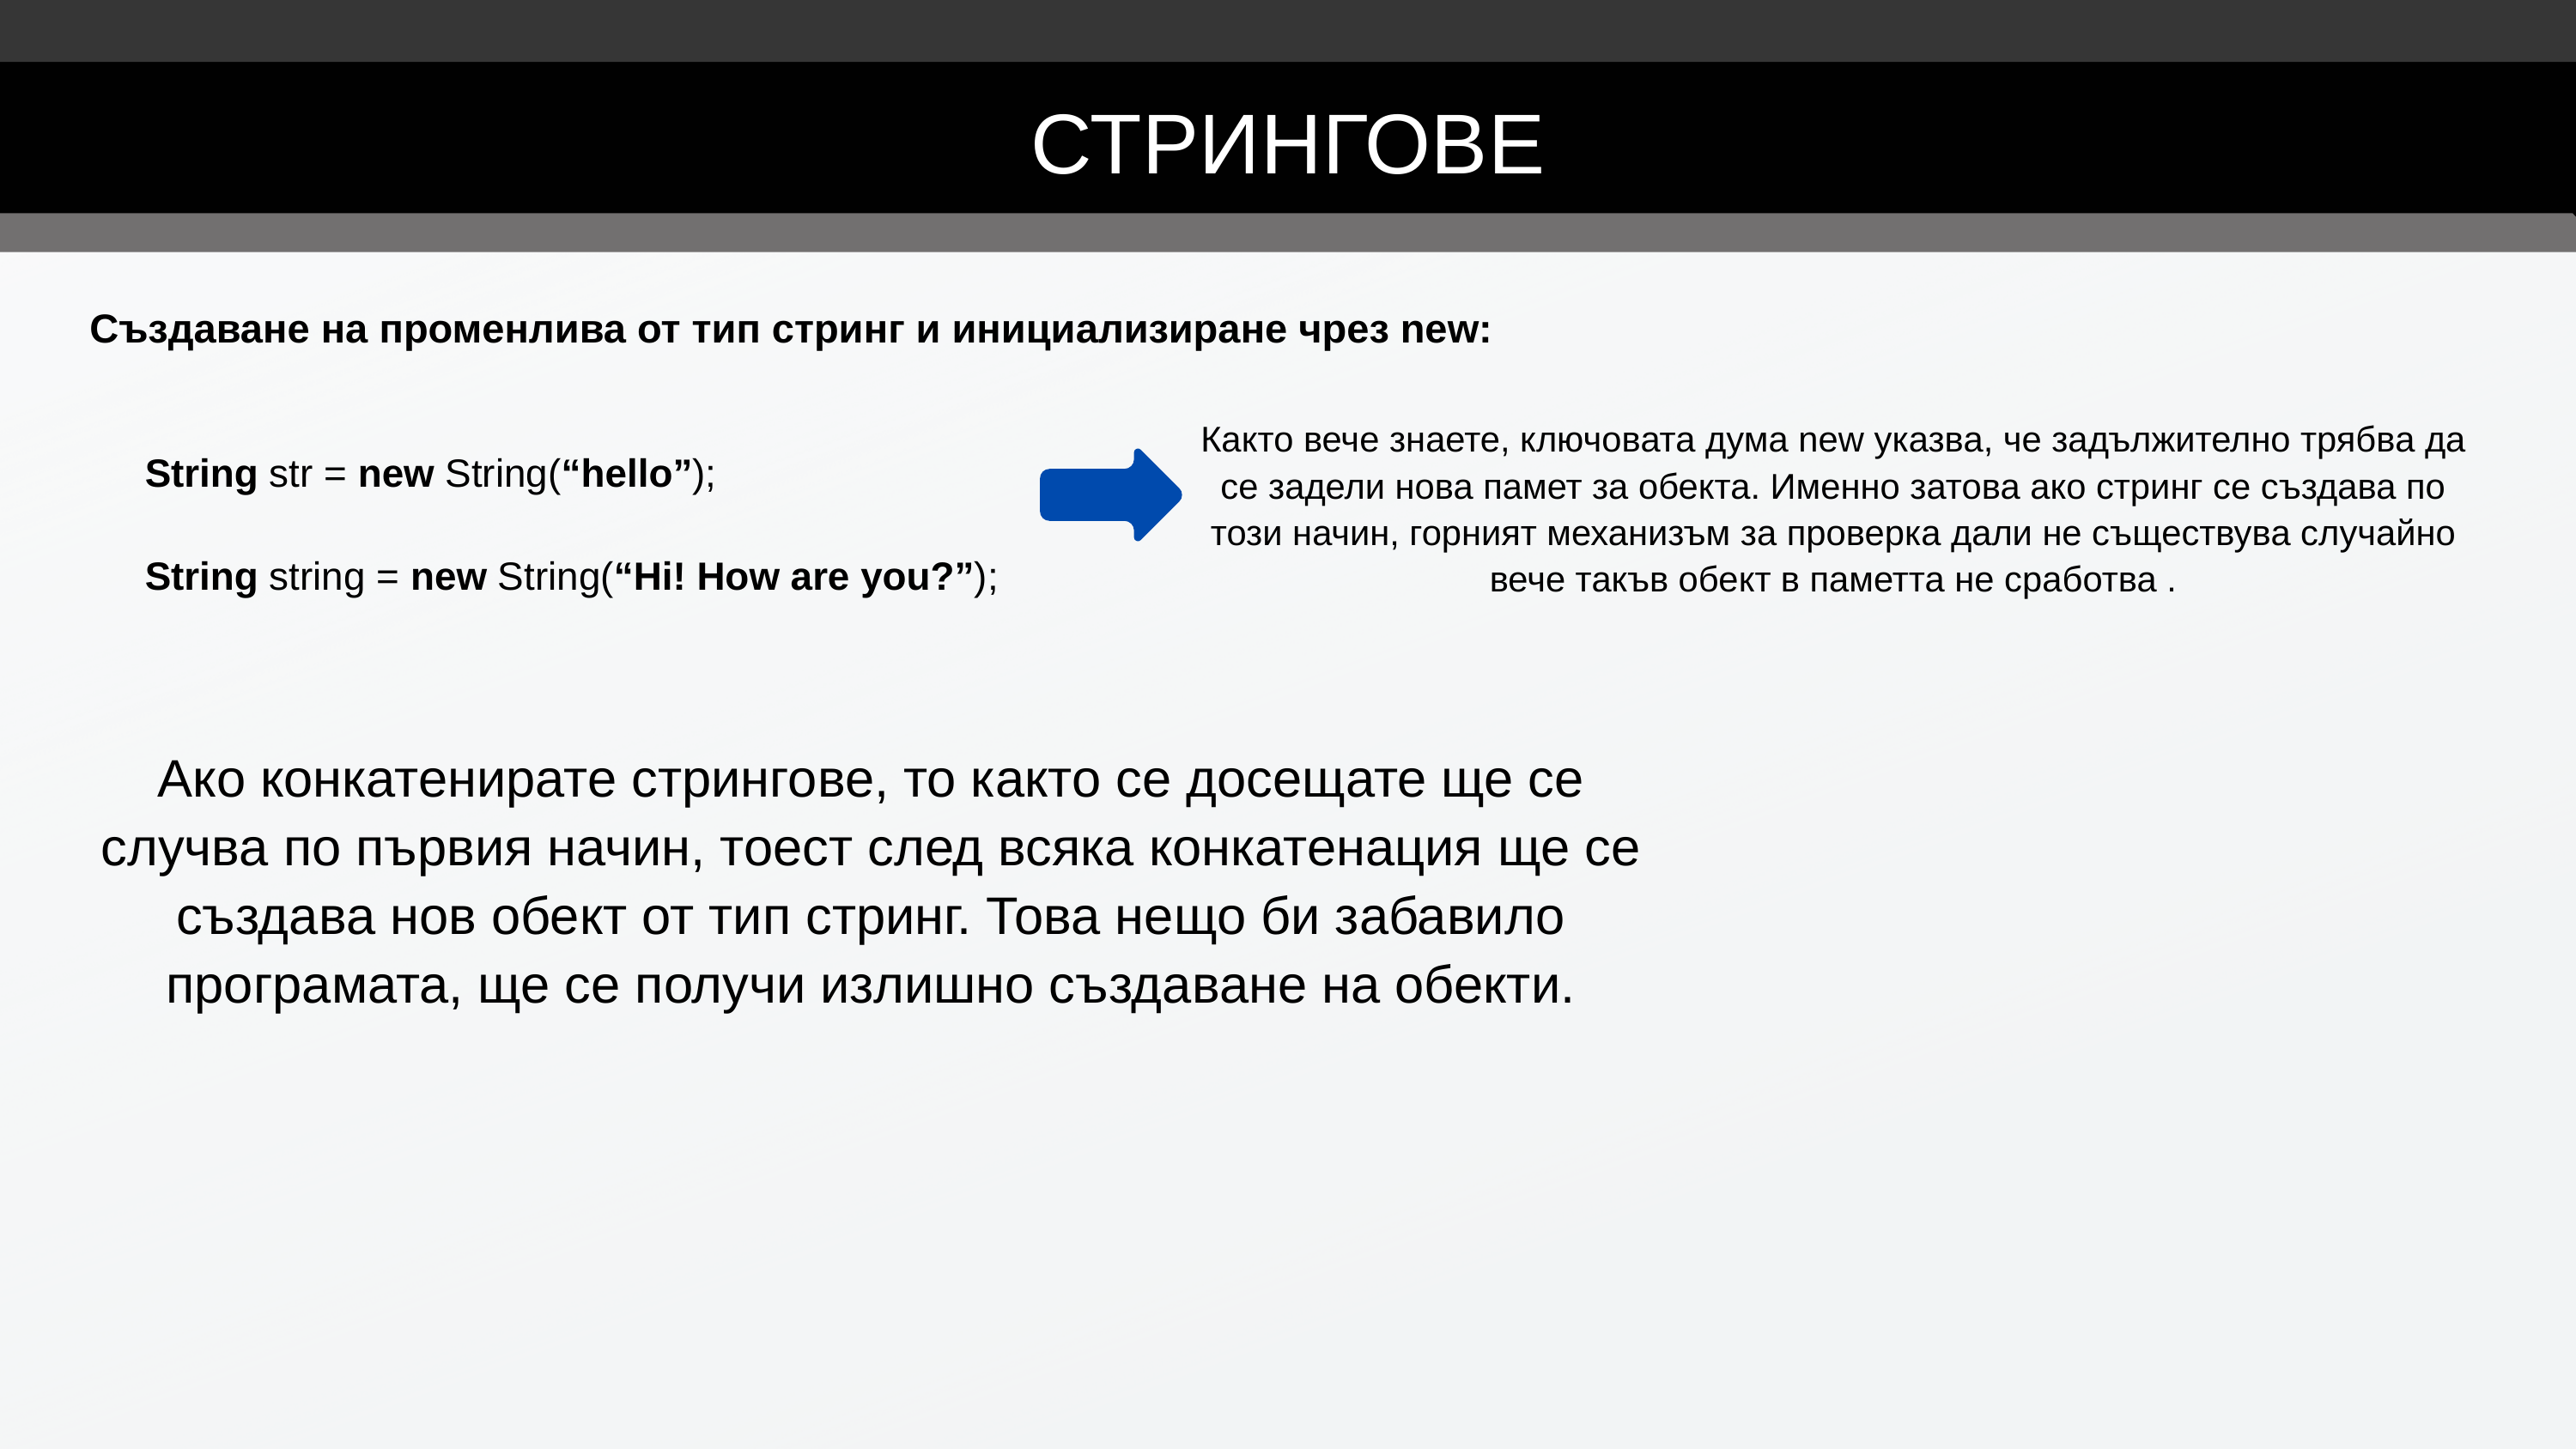

СТРИНГОВЕ

Създаване на променлива от тип стринг и инициализиране чрез new:
Както вече знаете, ключовата дума new указва, че задължително трябва да се задели нова памет за обекта. Именно затова ако стринг се създава по този начин, горният механизъм за проверка дали не съществува случайно вече такъв обект в паметта не сработва .

String str = new String(“hello”);

String string = new String(“Hi! How are you?”);

Ако конкатенирате стрингове, то както се досещате ще се случва по първия начин, тоест след всяка конкатенация ще се създава нов обект от тип стринг. Това нещо би забавило програмата, ще се получи излишно създаване на обекти.